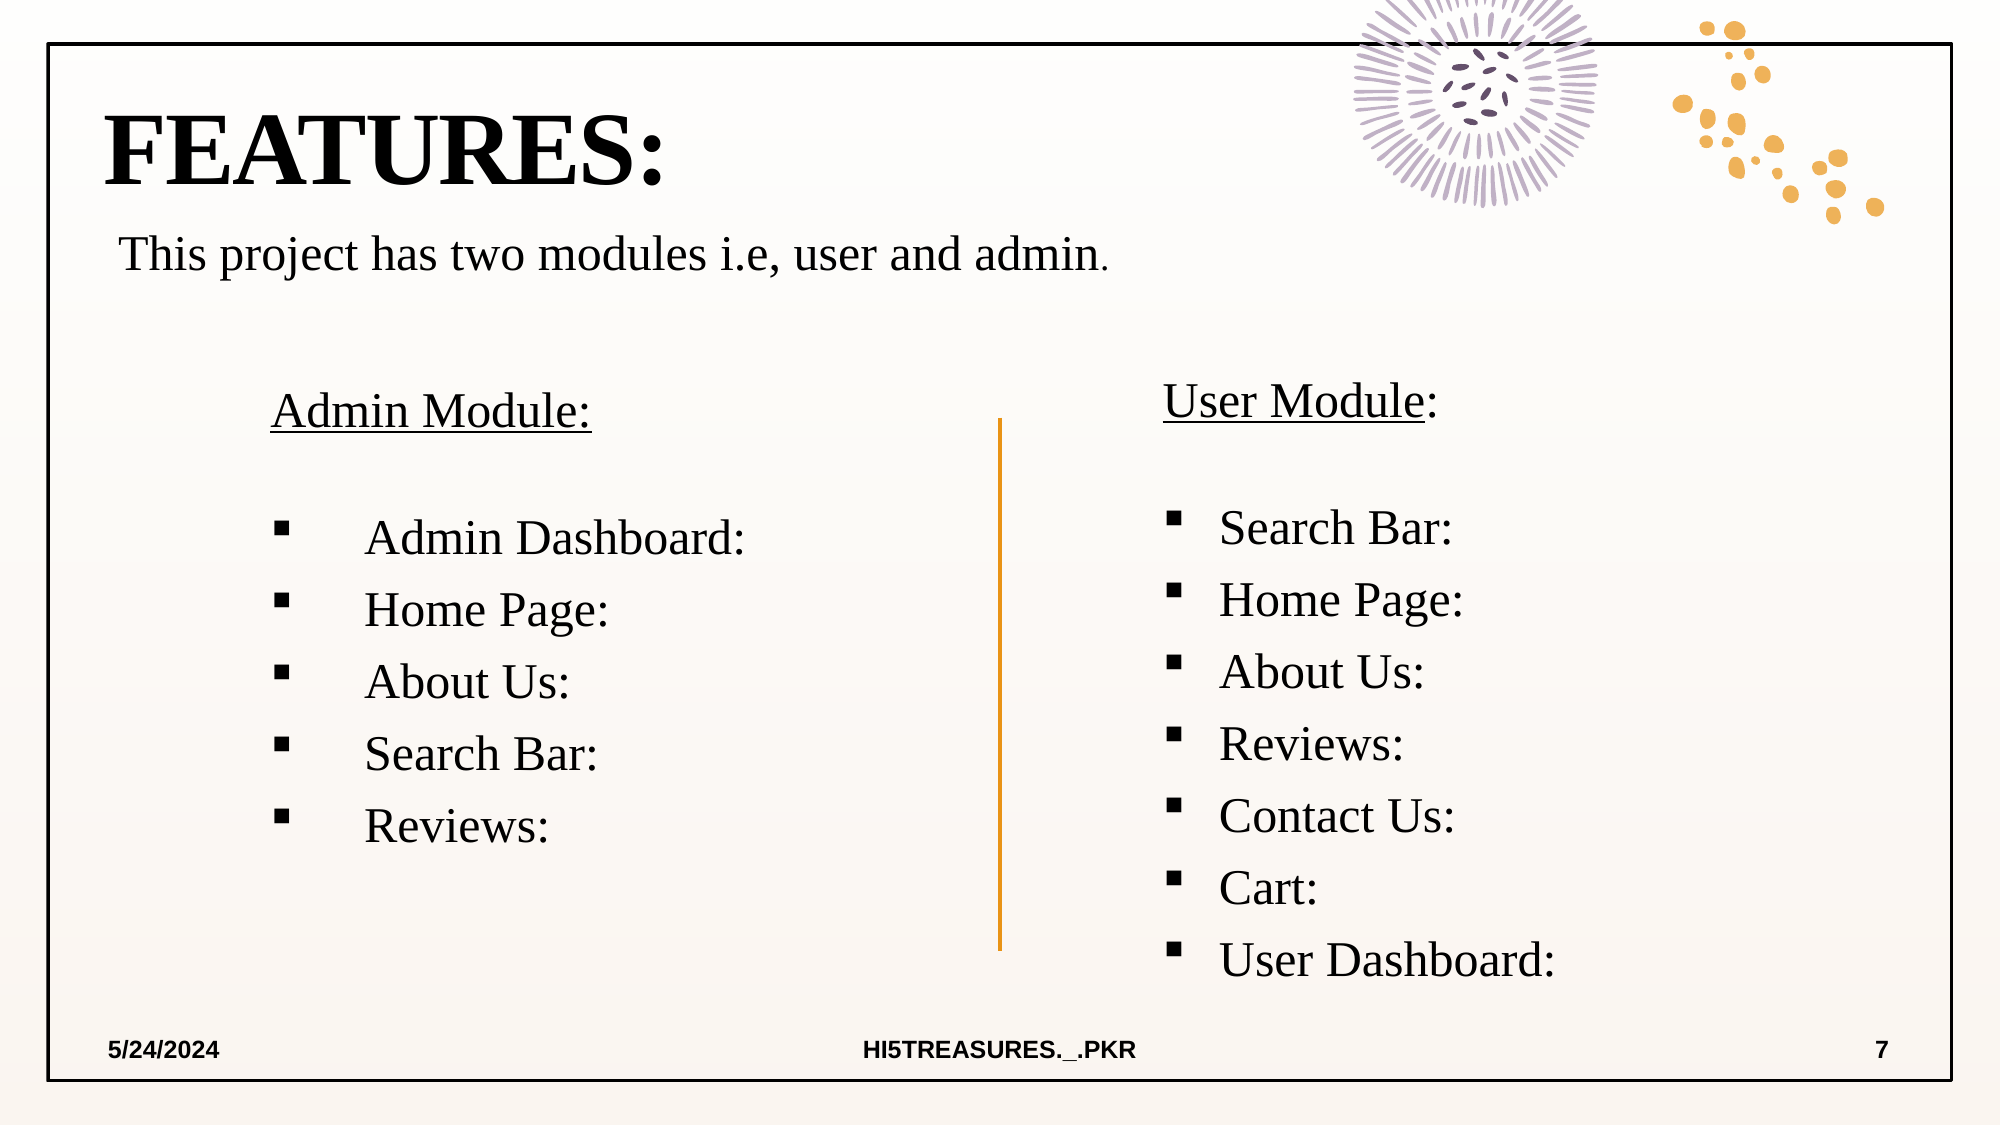

# FEATURES:
This project has two modules i.e, user and admin.
User Module:

Search Bar:
Home Page:
About Us:
Reviews:
Contact Us:
Cart:
User Dashboard:

Admin Module:

Admin Dashboard:
Home Page:
About Us:
Search Bar:
Reviews:

HI5TREASURES._.PKR
5/24/2024
7